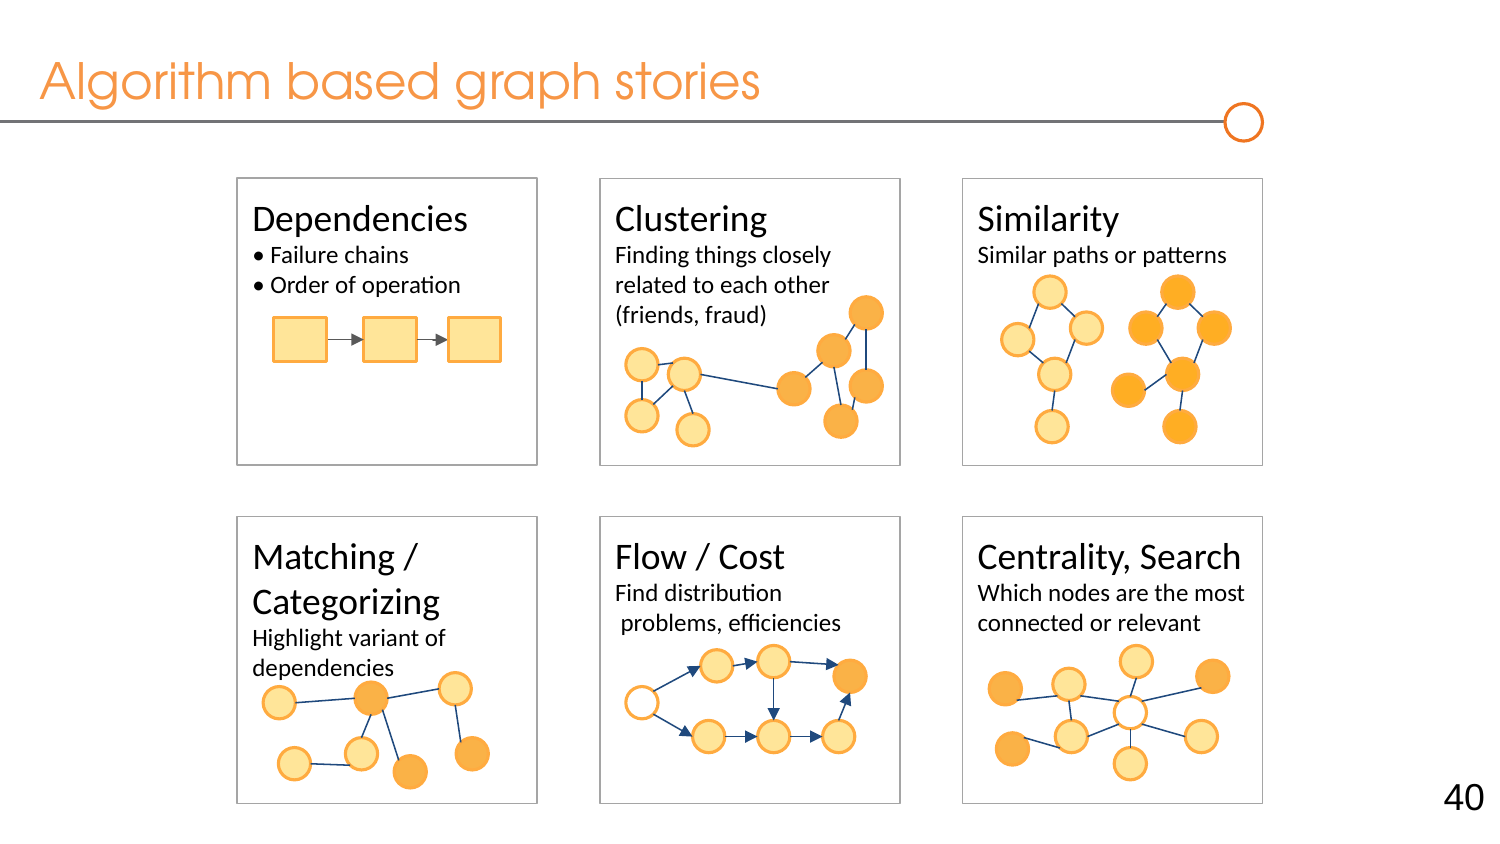

# Algorithm based graph stories

Clustering
Finding things closely related to each other (friends, fraud)

Flow / Cost
Find distribution
 problems, efficiencies

Similarity
Similar paths or patterns

Centrality, Search
Which nodes are the most connected or relevant

Dependencies
• Failure chains
• Order of operation

Matching / Categorizing
Highlight variant of dependencies

40